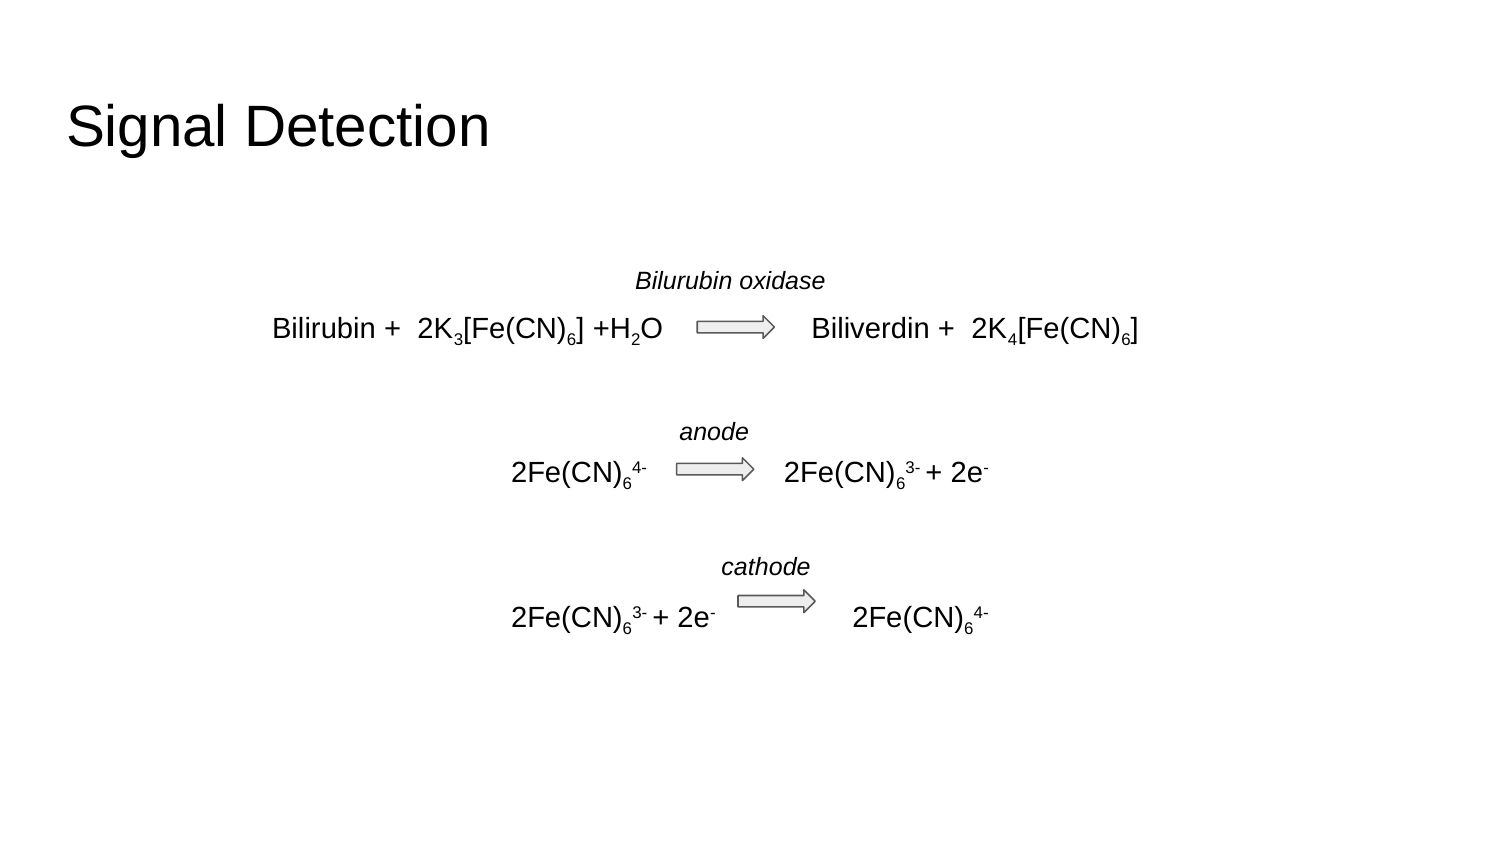

# Signal Detection

Bilirubin +  2K3[Fe(CN)6] +H2O                  Biliverdin +  2K4[Fe(CN)6]

2Fe(CN)64-                 2Fe(CN)63- + 2e-

2Fe(CN)63- + 2e-                            2Fe(CN)64-

Bilurubin oxidase

anode

cathode